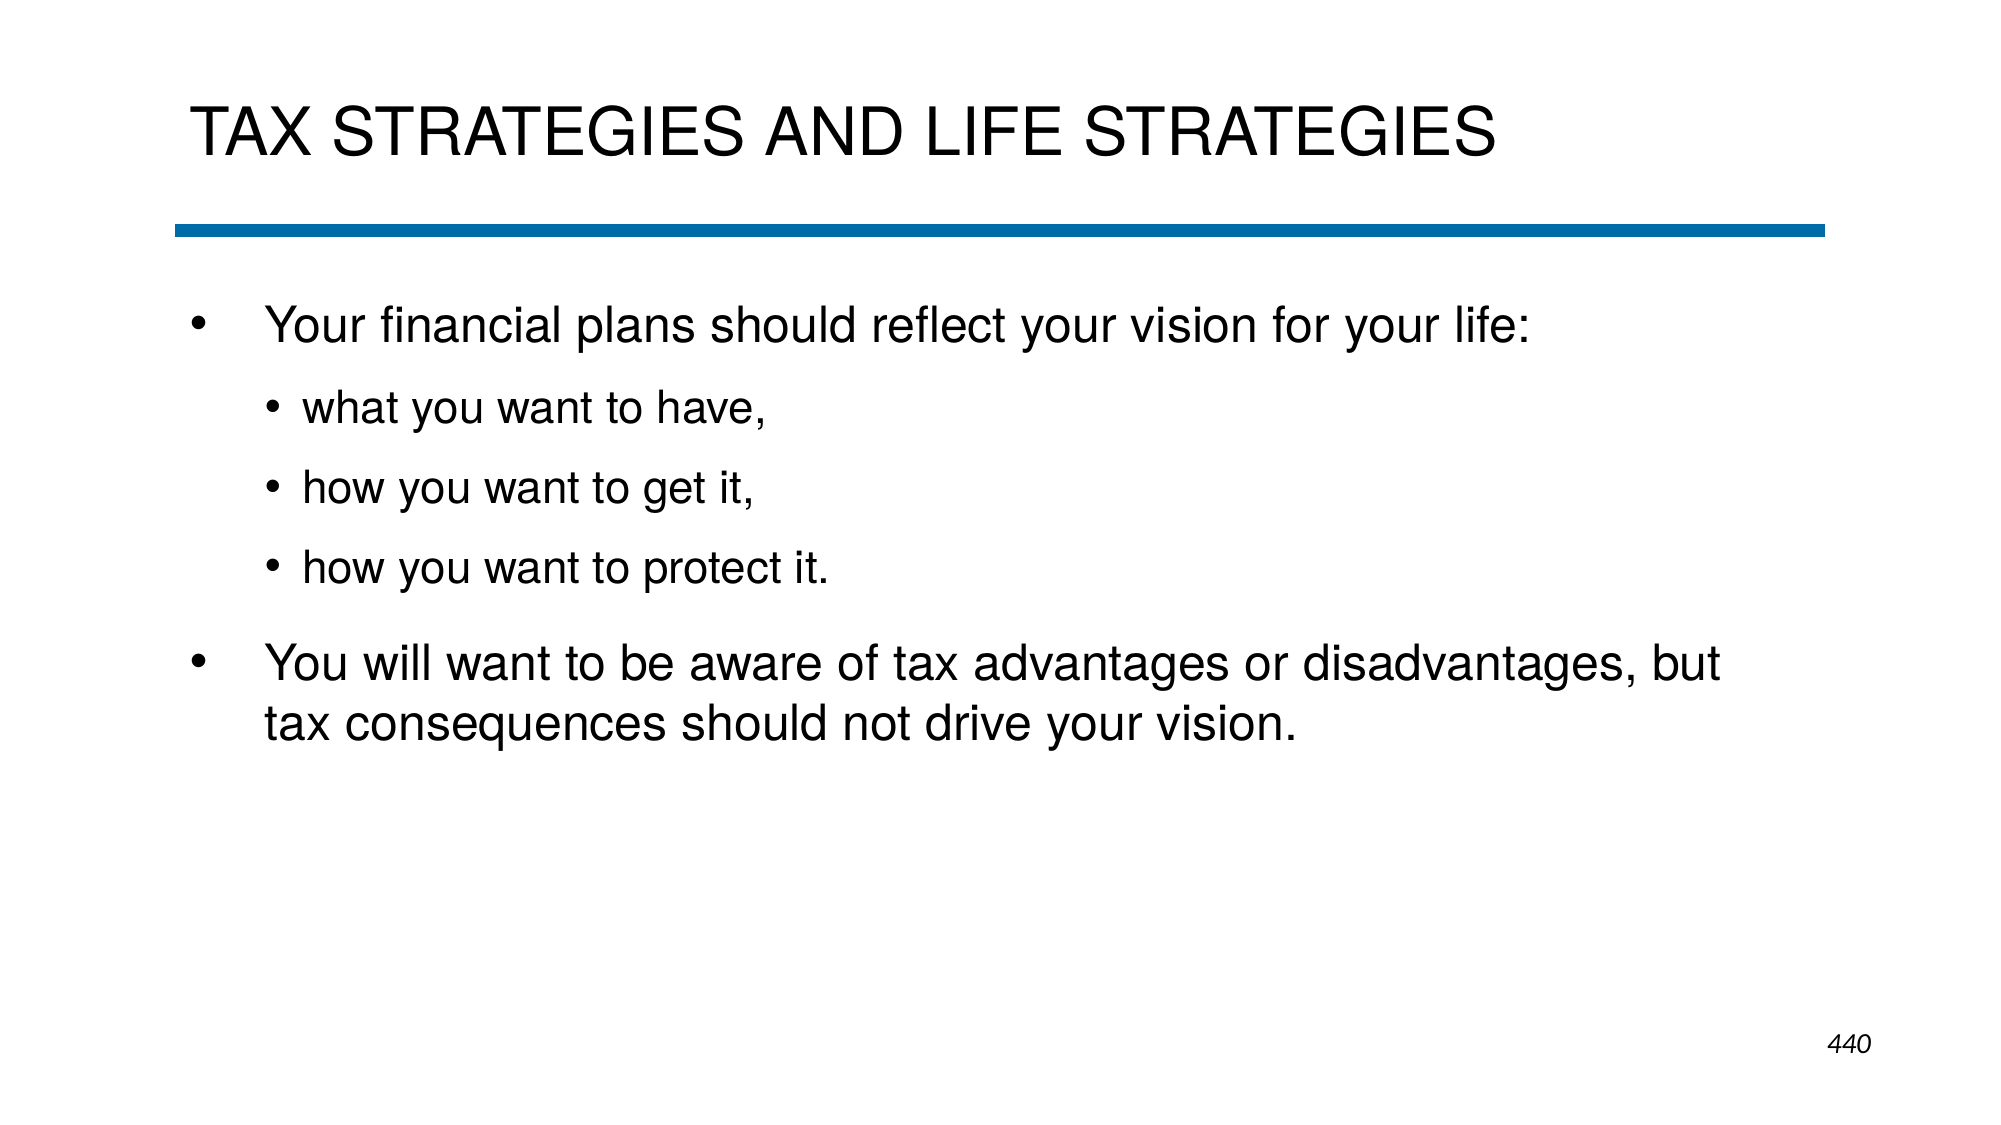

# Tax STRATEGIES and Life Strategies
Your financial plans should reflect your vision for your life:
what you want to have,
how you want to get it,
how you want to protect it.
You will want to be aware of tax advantages or disadvantages, but tax consequences should not drive your vision.

1-440